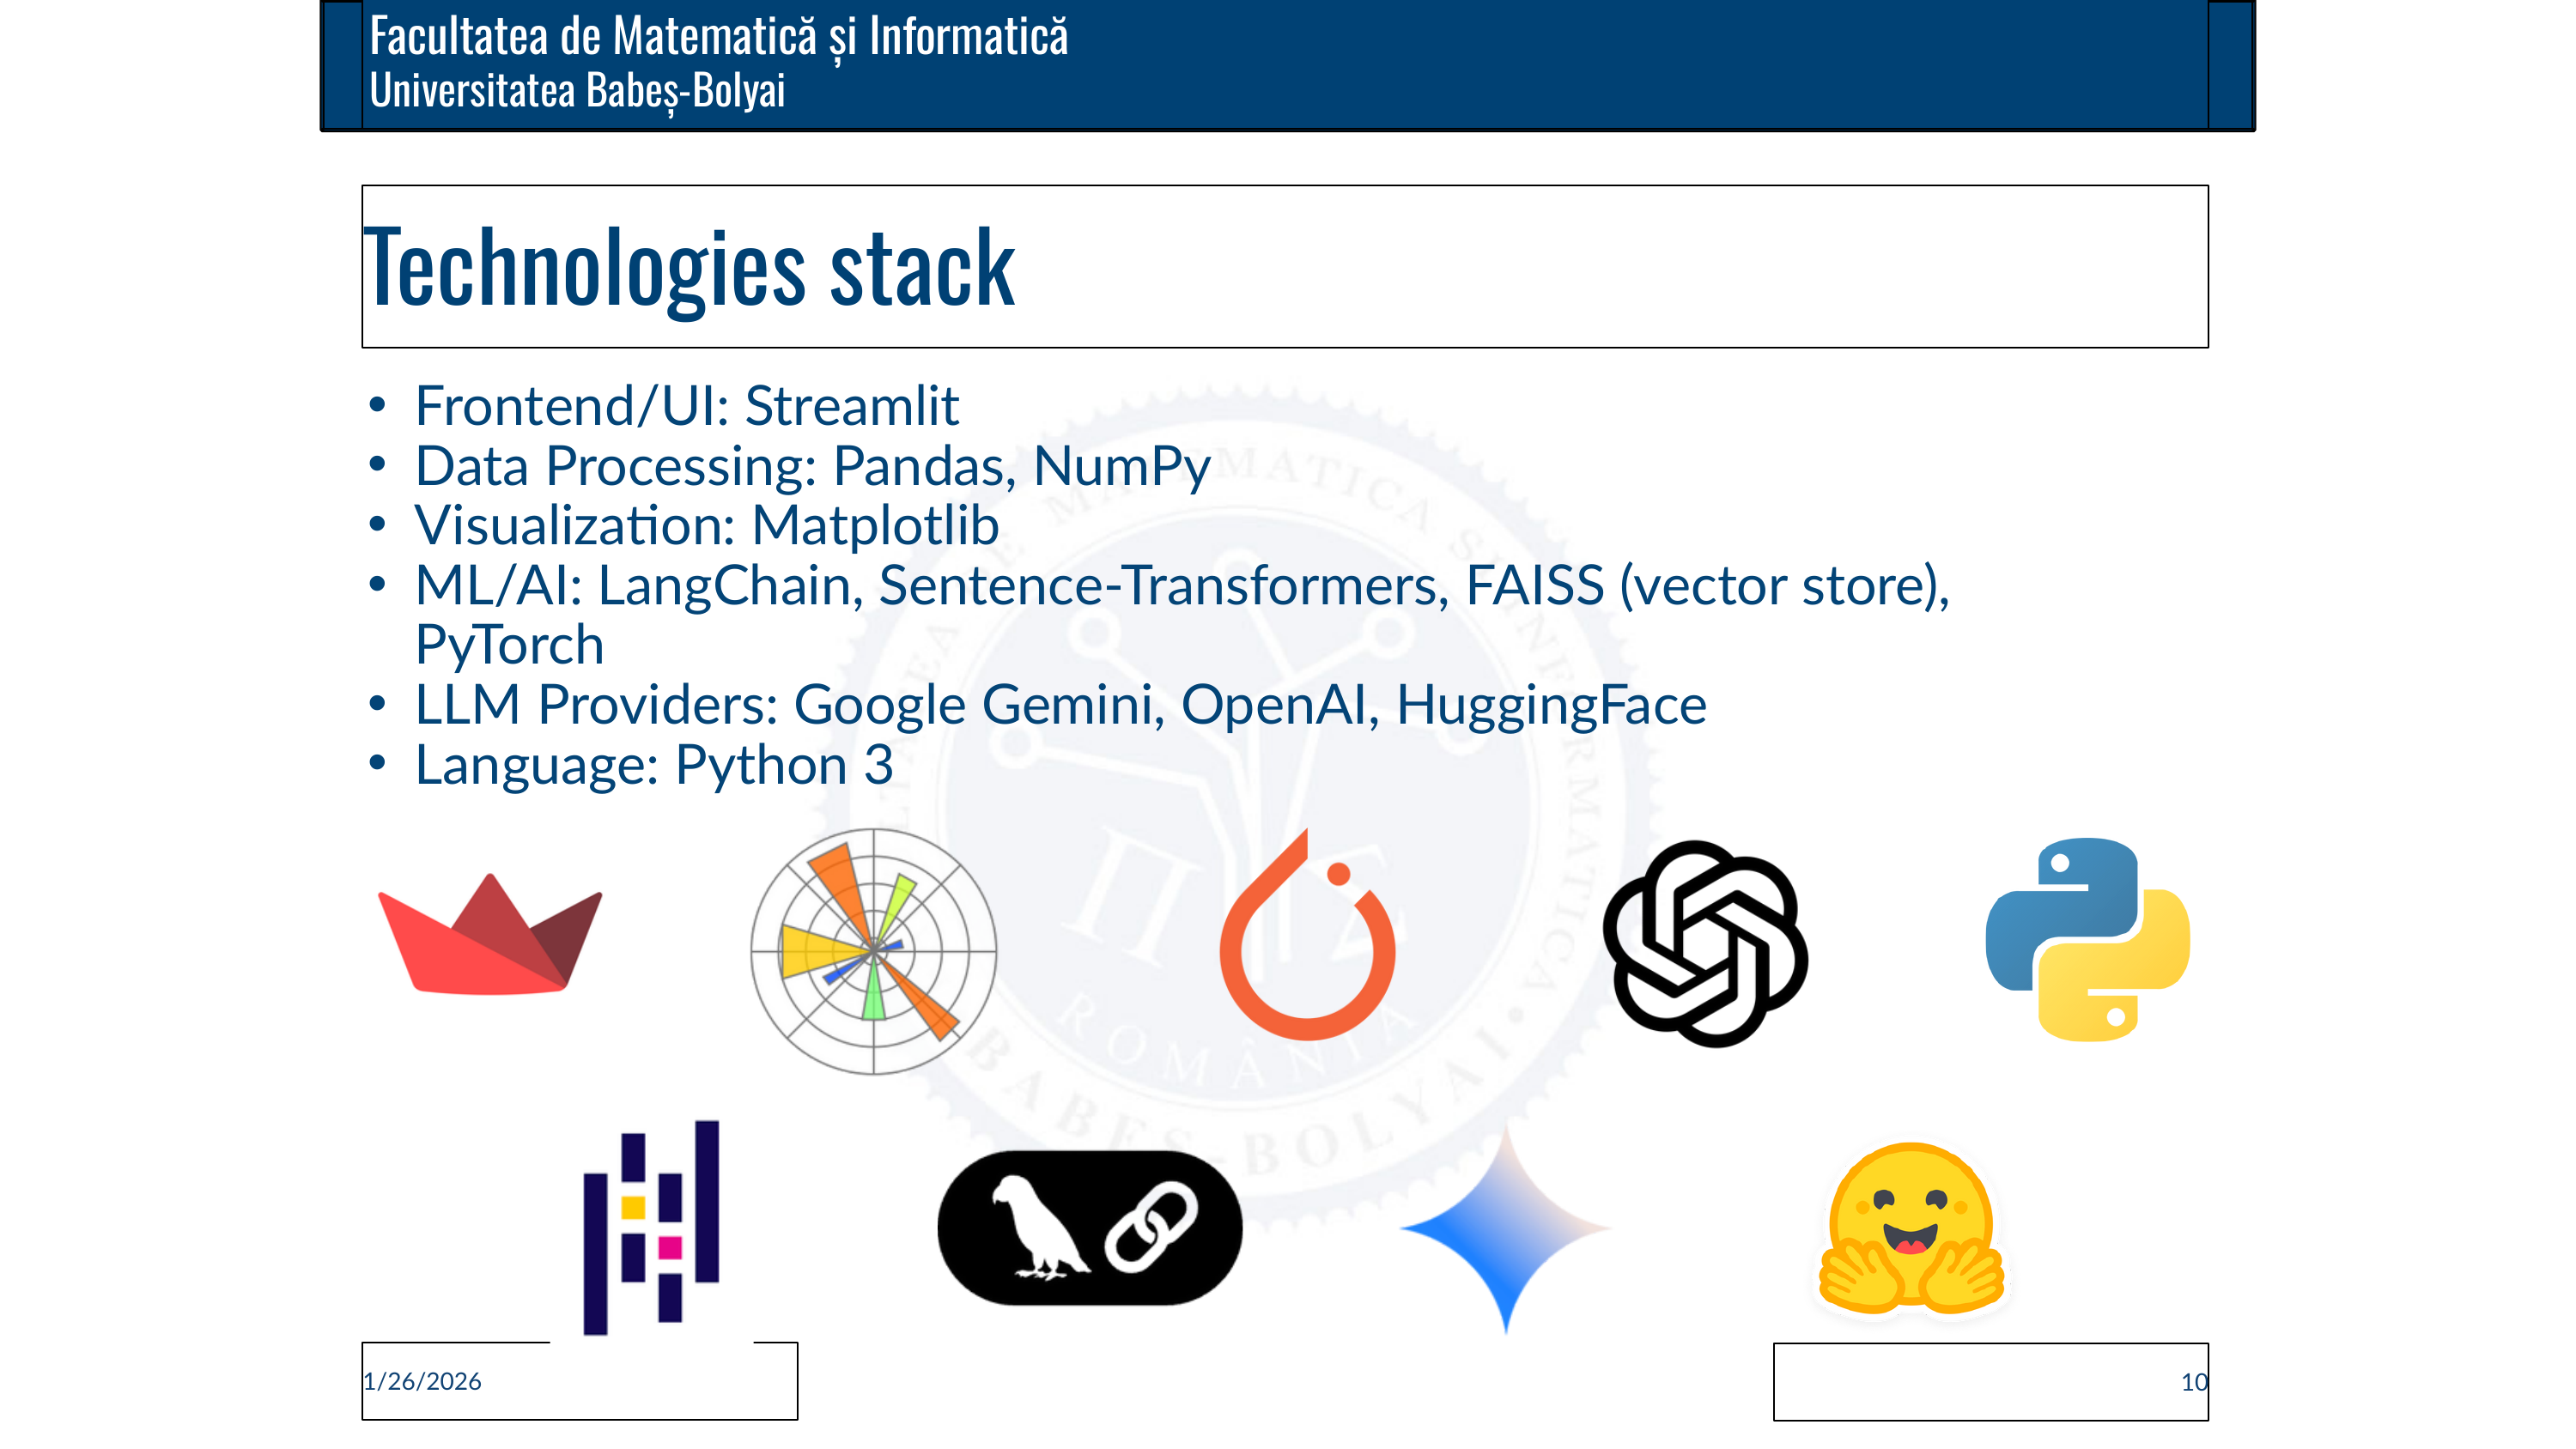

Facultatea de Matematică și Informatică
Universitatea Babeș-Bolyai

Technologies stack
Frontend/UI: Streamlit
Data Processing: Pandas, NumPy
Visualization: Matplotlib
ML/AI: LangChain, Sentence-Transformers, FAISS (vector store), PyTorch
LLM Providers: Google Gemini, OpenAI, HuggingFace
Language: Python 3

1/26/2026

10